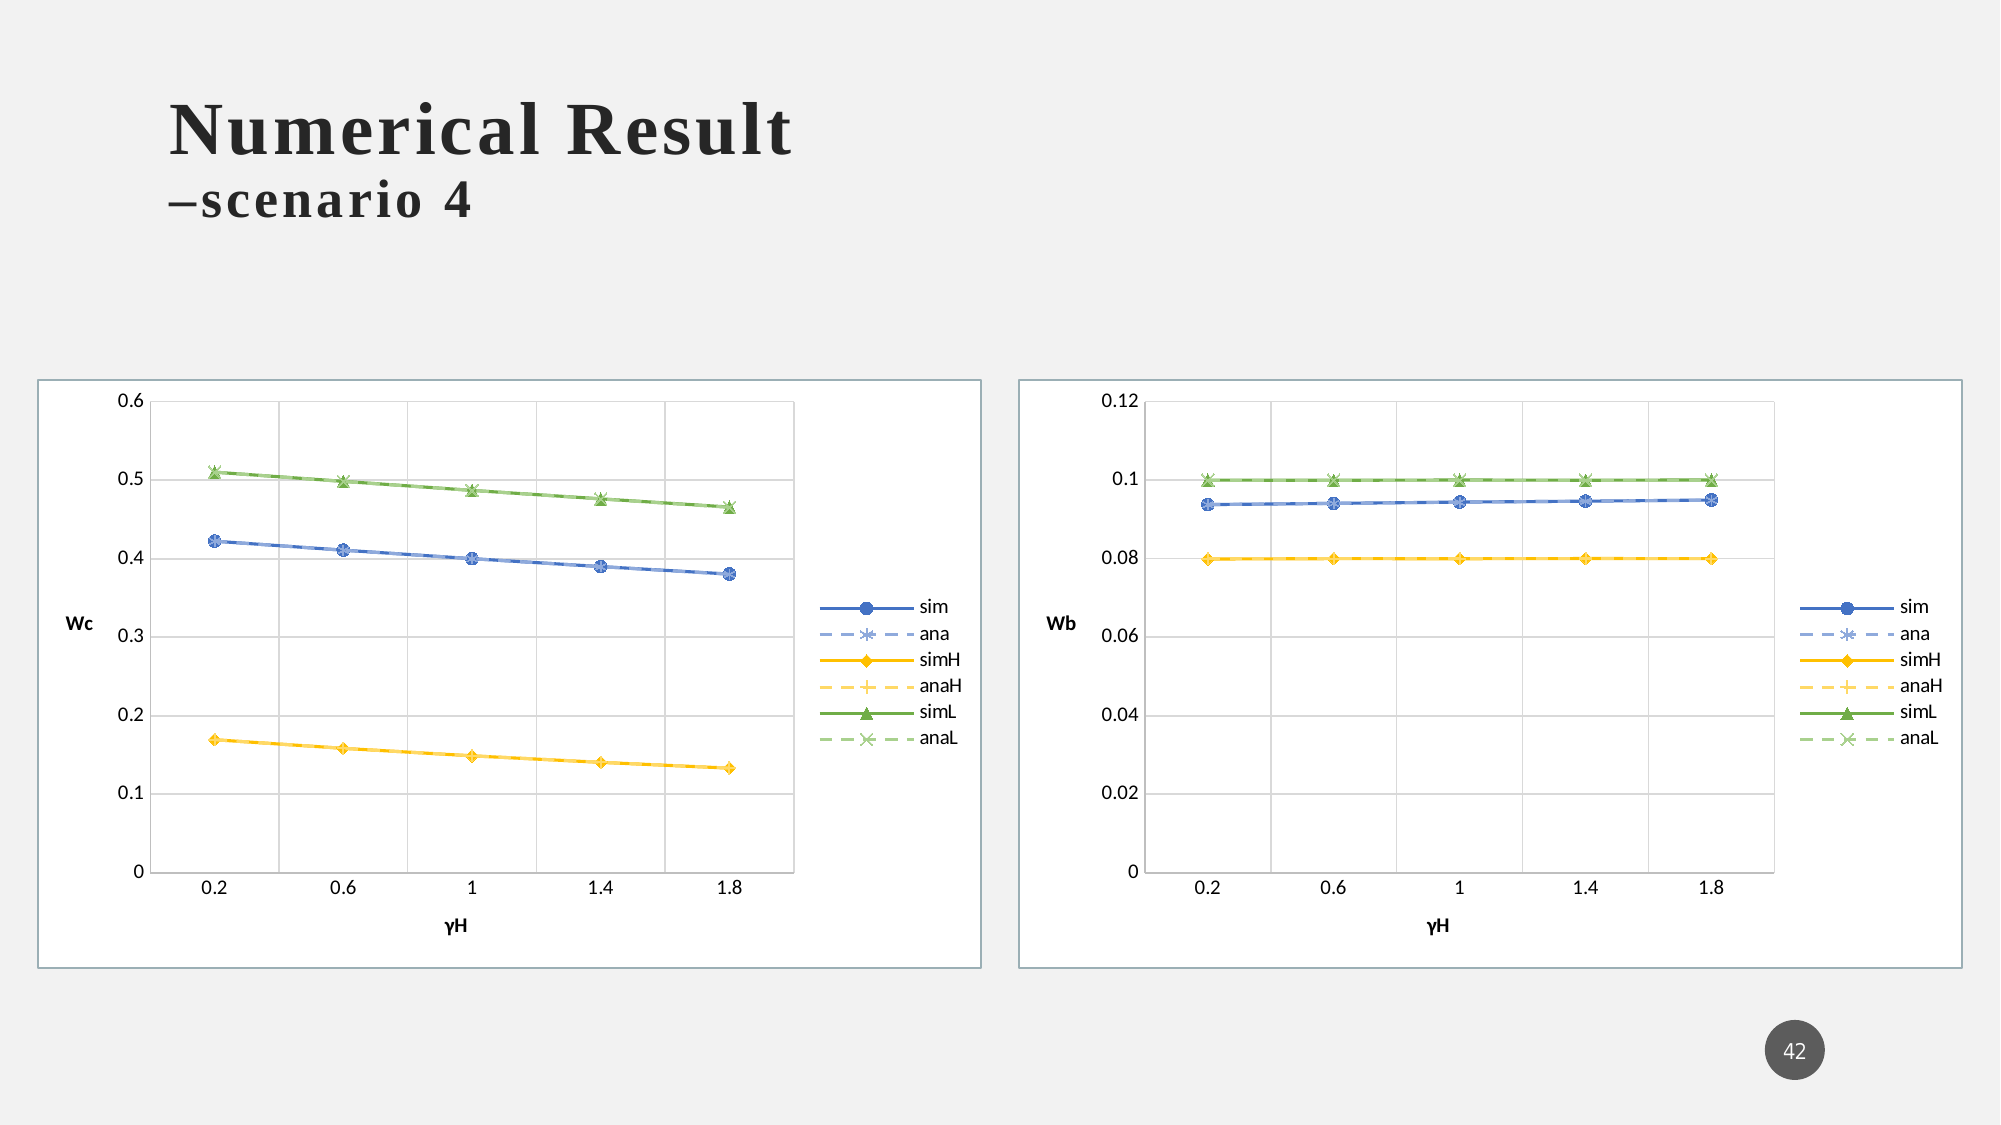

# Numerical Result –scenario 4

### Chart

| Category | sim | ana | simH | anaH | simL | anaL |
|---|---|---|---|---|---|---|
| 0.2 | 0.42241 | 0.422419 | 0.169401 | 0.169464 | 0.510355 | 0.510316 |
| 0.6 | 0.41091 | 0.410859 | 0.158507 | 0.158474 | 0.498534 | 0.498435 |
| 1 | 0.400115 | 0.400092 | 0.148983 | 0.149013 | 0.487107 | 0.48708 |
| 1.4 | 0.390022 | 0.389922 | 0.140669 | 0.140712 | 0.47626 | 0.476121 |
| 1.8 | 0.380515 | 0.38024 | 0.13331 | 0.133331 | 0.465884 | 0.465501 |

### Chart

| Category | sim | ana | simH | anaH | simL | anaL |
|---|---|---|---|---|---|---|
| 0.2 | 0.0937763 | 0.0937865 | 0.0799283 | 0.08 | 0.100019 | 0.1 |
| 0.6 | 0.0940849 | 0.0941022 | 0.0800201 | 0.08 | 0.0999712 | 0.1 |
| 1 | 0.0944253 | 0.0943912 | 0.0800063 | 0.08 | 0.100044 | 0.1 |
| 1.4 | 0.0946516 | 0.0946571 | 0.0800477 | 0.08 | 0.0999756 | 0.1 |
| 1.8 | 0.094949 | 0.0949026 | 0.0800304 | 0.08 | 0.100054 | 0.1 |
42